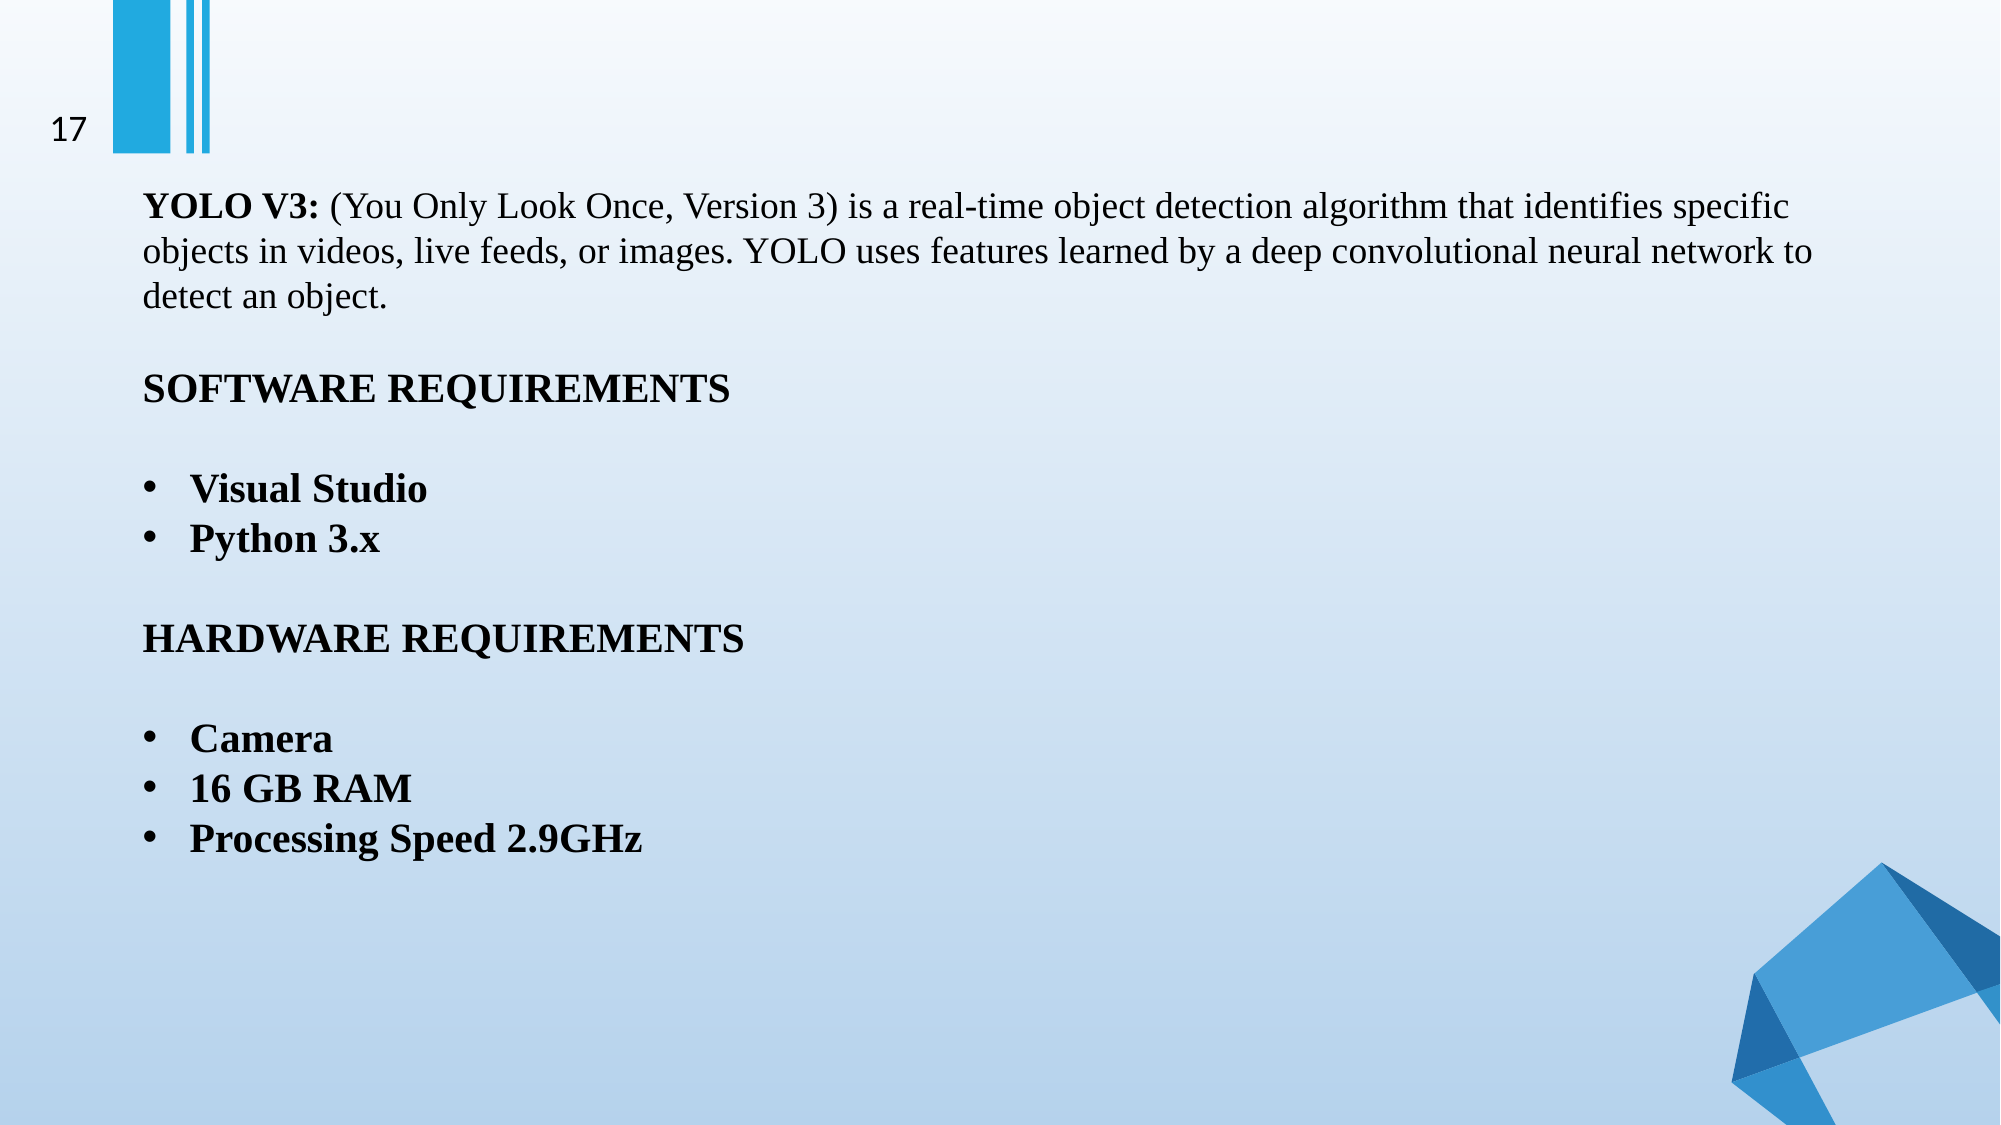

17
YOLO V3: (You Only Look Once, Version 3) is a real-time object detection algorithm that identifies specific objects in videos, live feeds, or images. YOLO uses features learned by a deep convolutional neural network to detect an object.

SOFTWARE REQUIREMENTS

Visual Studio
Python 3.x

HARDWARE REQUIREMENTS

Camera
16 GB RAM
Processing Speed 2.9GHz